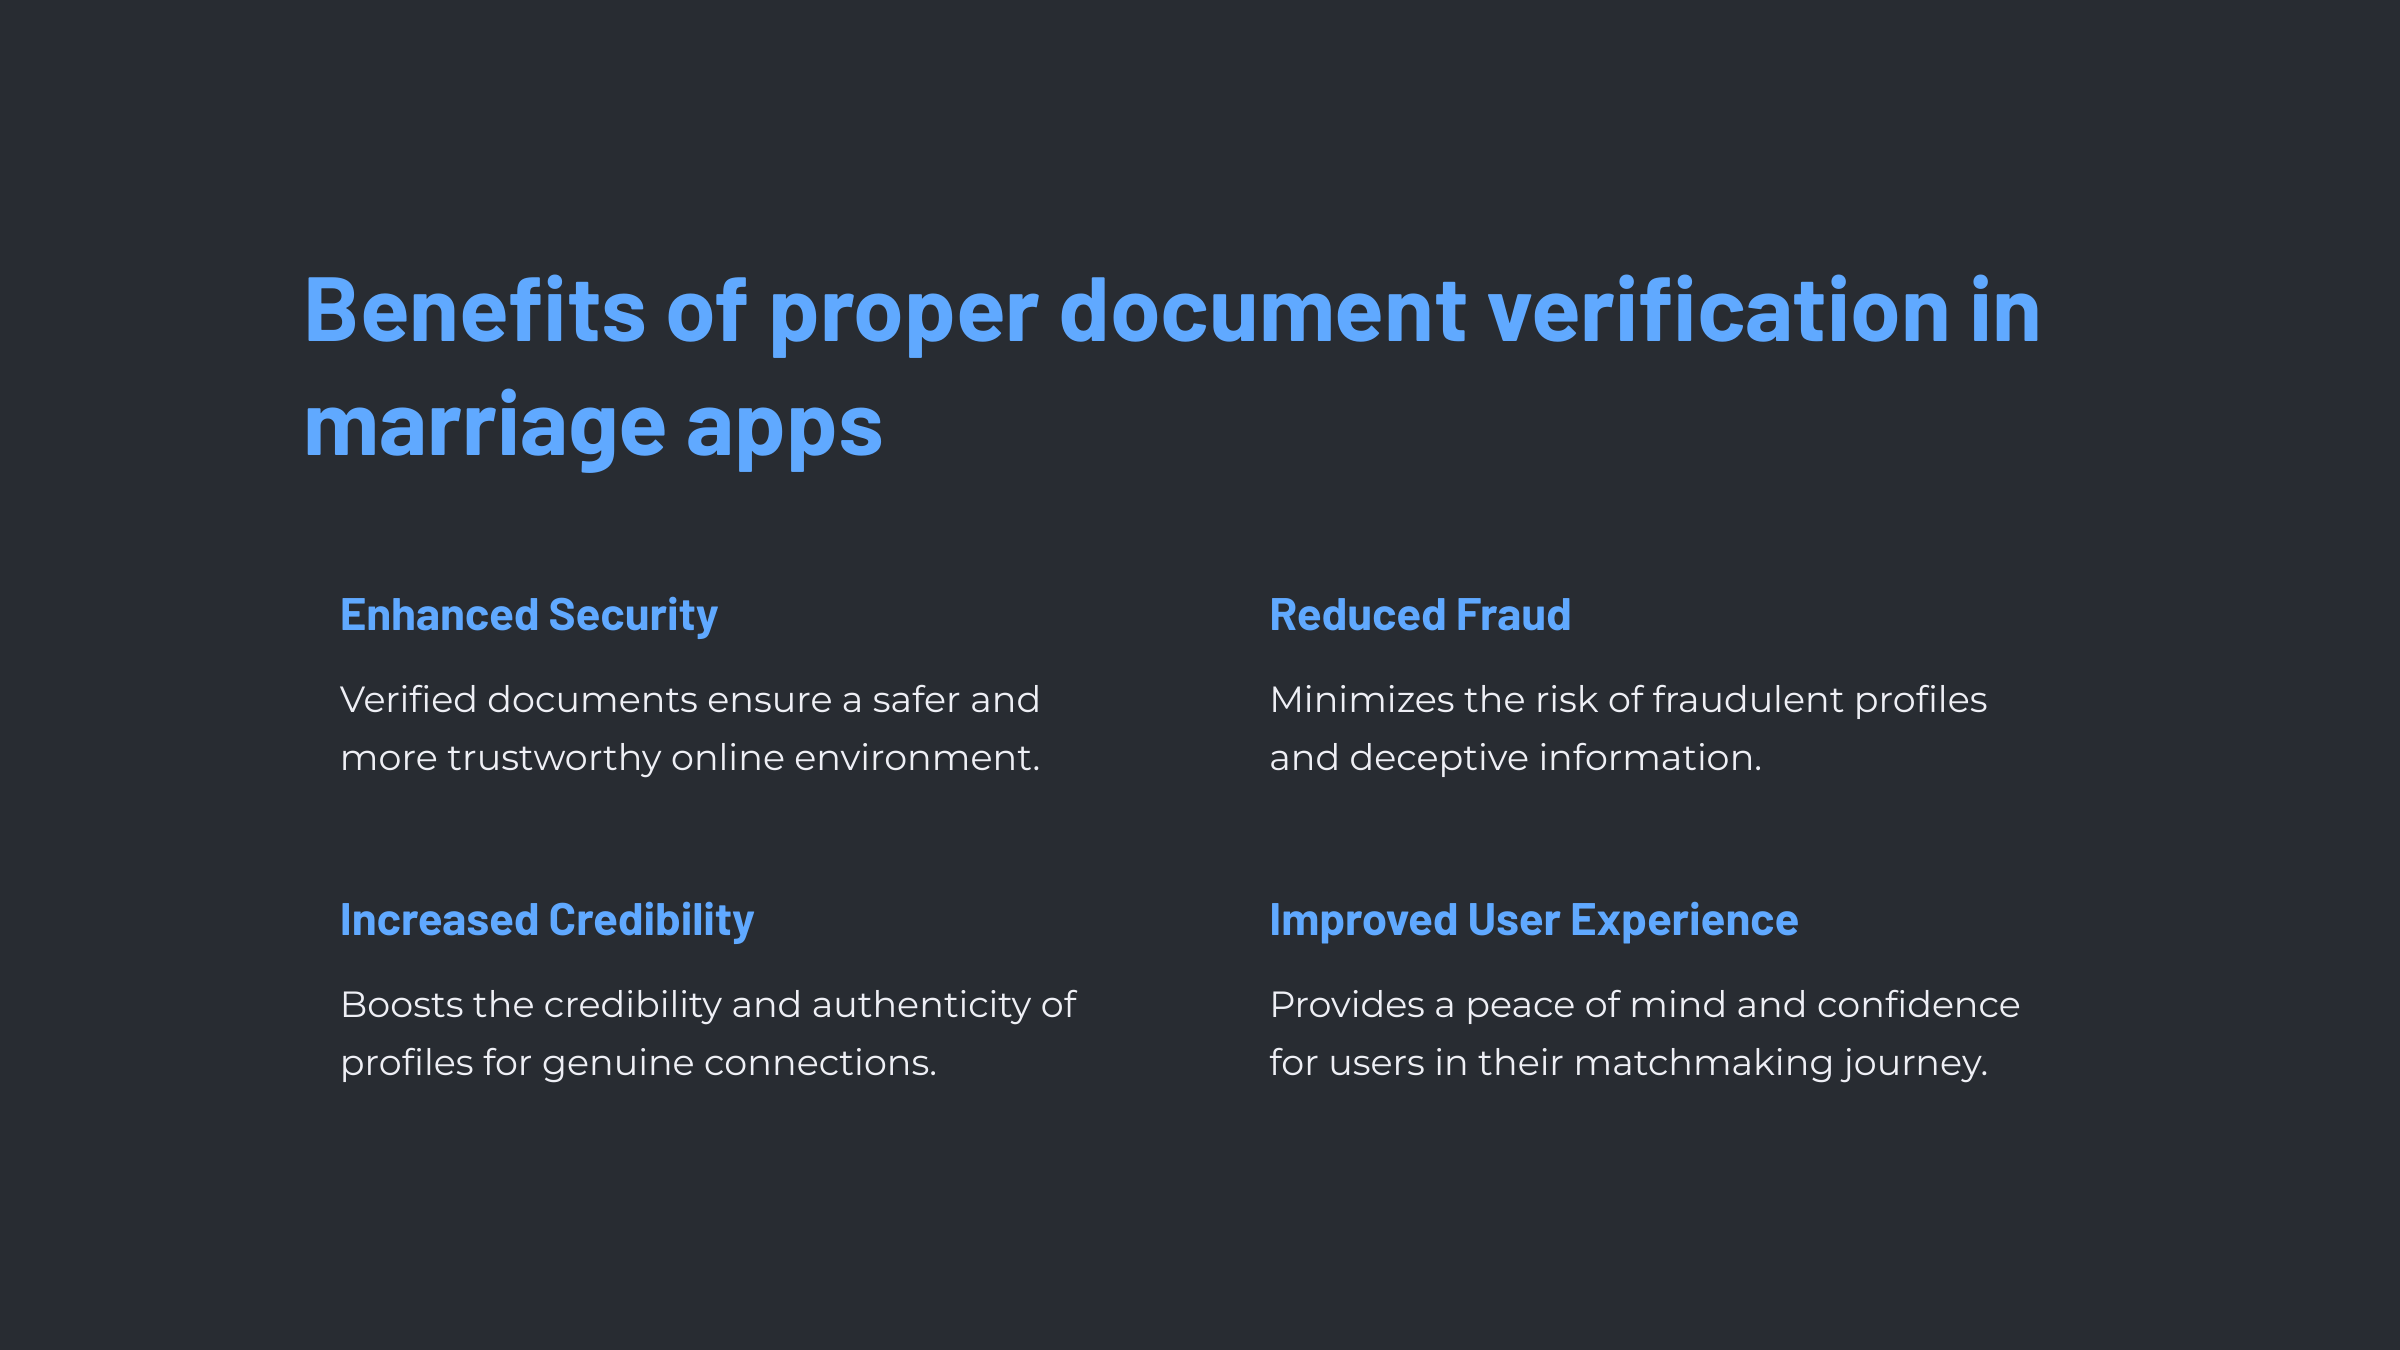

Benefits of proper document verification in marriage apps

Enhanced Security
Reduced Fraud
Verified documents ensure a safer and more trustworthy online environment.
Minimizes the risk of fraudulent profiles and deceptive information.

Increased Credibility
Improved User Experience
Boosts the credibility and authenticity of profiles for genuine connections.
Provides a peace of mind and confidence for users in their matchmaking journey.